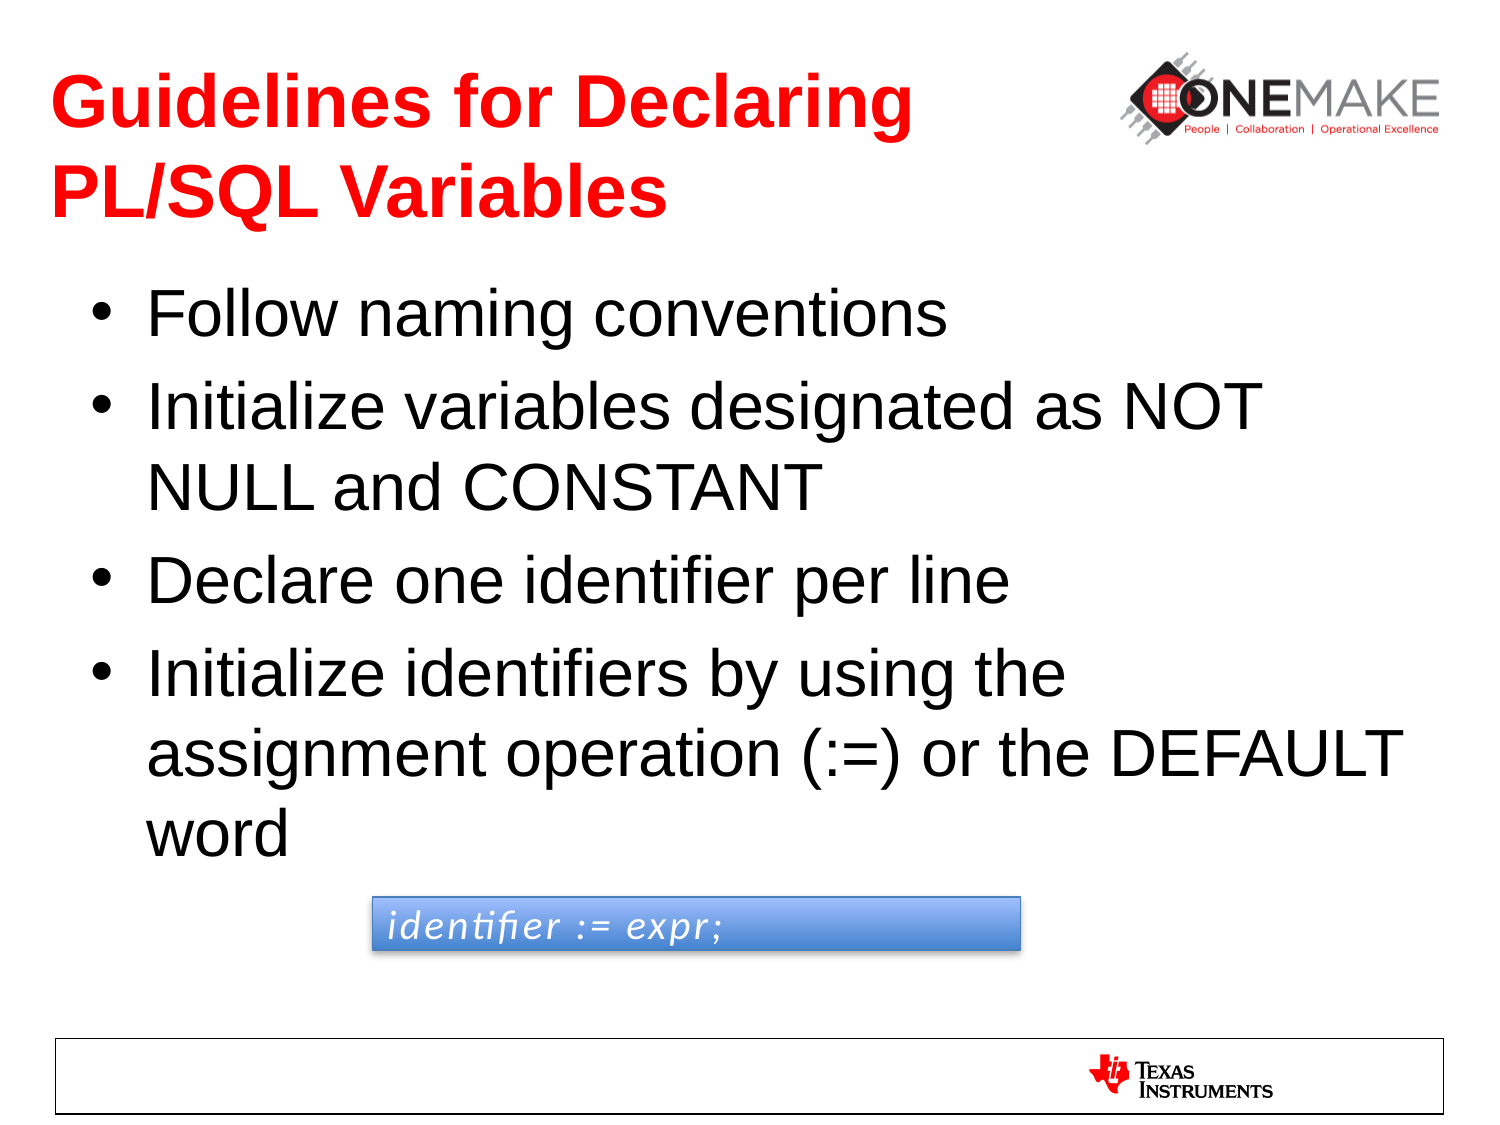

# Guidelines for Declaring PL/SQL Variables
Follow naming conventions
Initialize variables designated as NOT NULL and CONSTANT
Declare one identifier per line
Initialize identifiers by using the assignment operation (:=) or the DEFAULT word
identifier := expr;